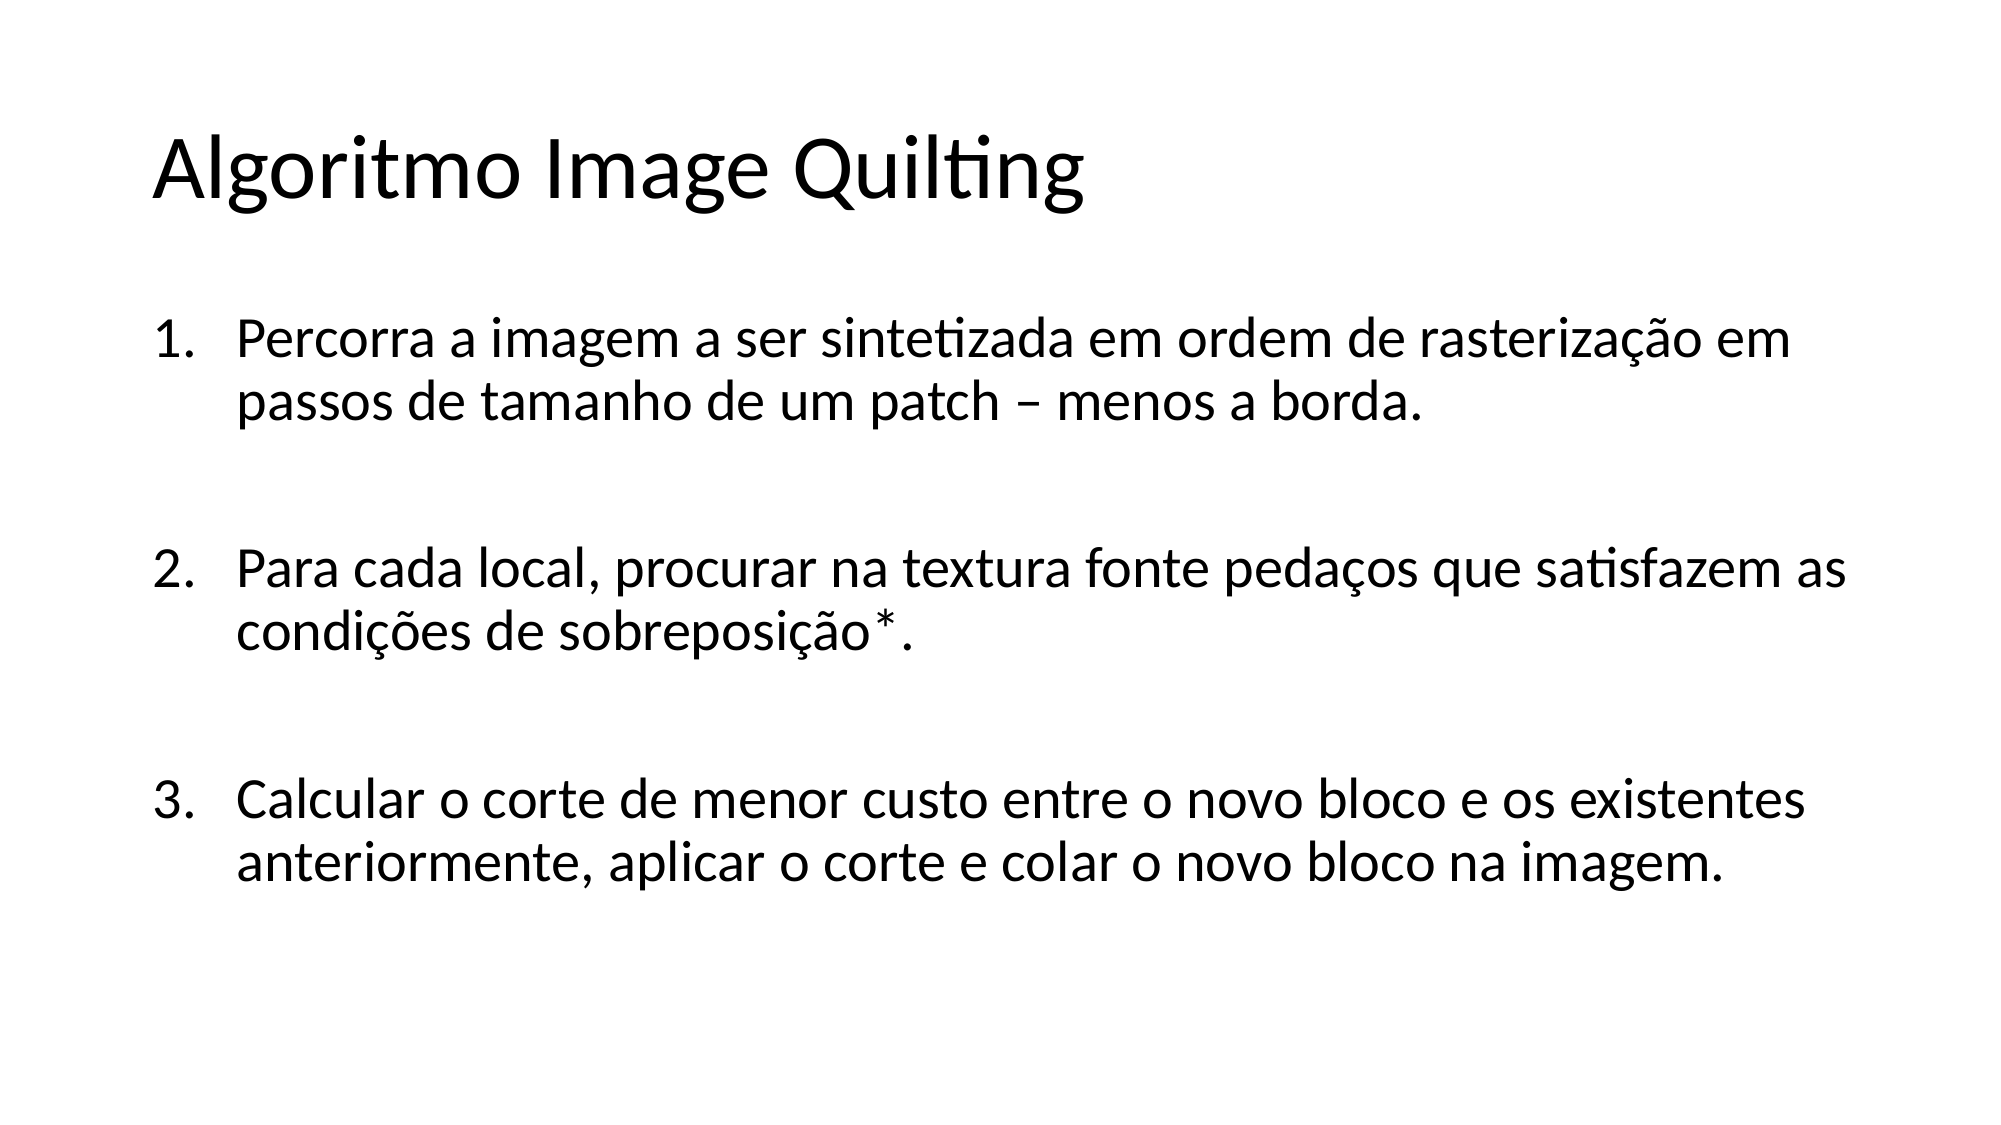

# Algoritmo Image Quilting
Percorra a imagem a ser sintetizada em ordem de rasterização em passos de tamanho de um patch – menos a borda.

Para cada local, procurar na textura fonte pedaços que satisfazem as condições de sobreposição*.

Calcular o corte de menor custo entre o novo bloco e os existentes anteriormente, aplicar o corte e colar o novo bloco na imagem.